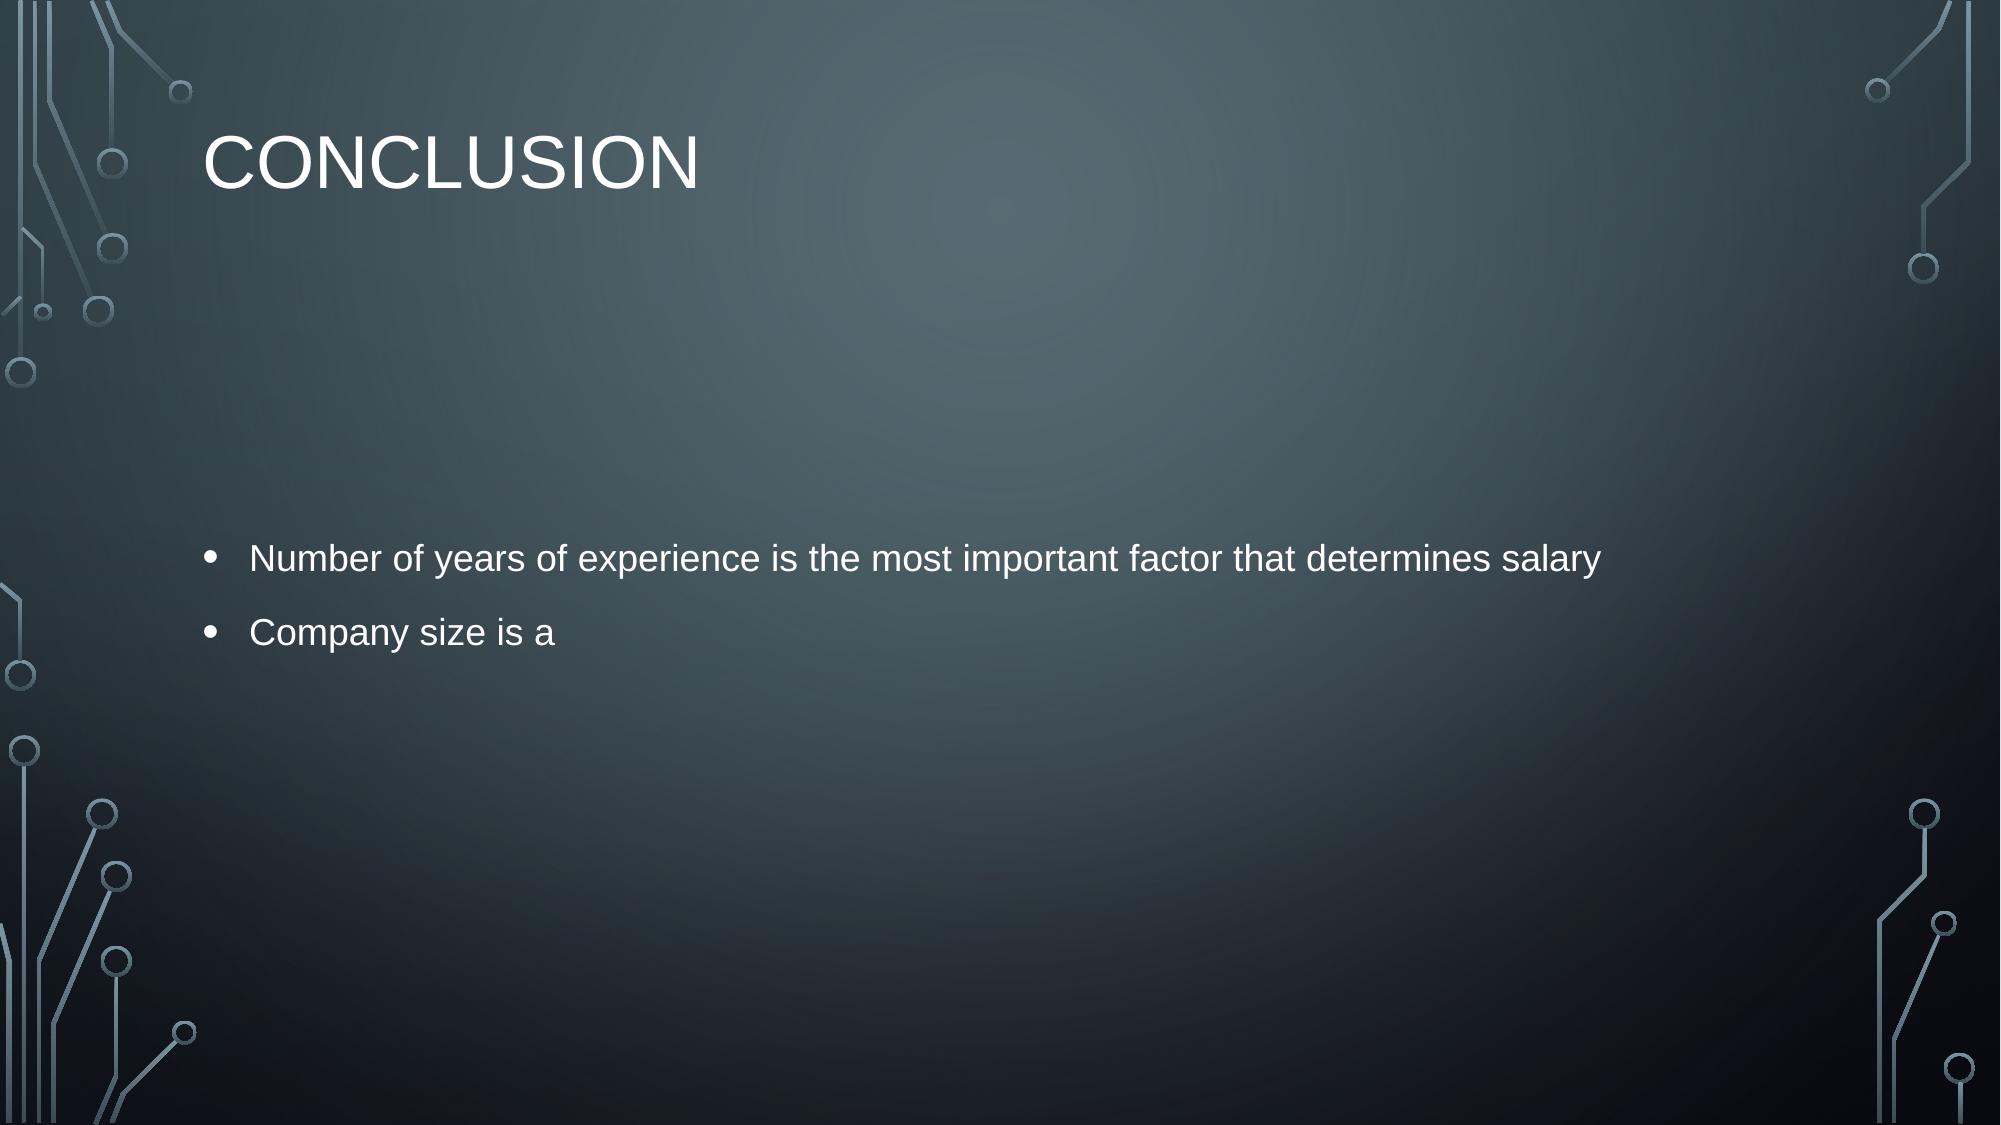

# CONCLUSION
Number of years of experience is the most important factor that determines salary
Company size is a